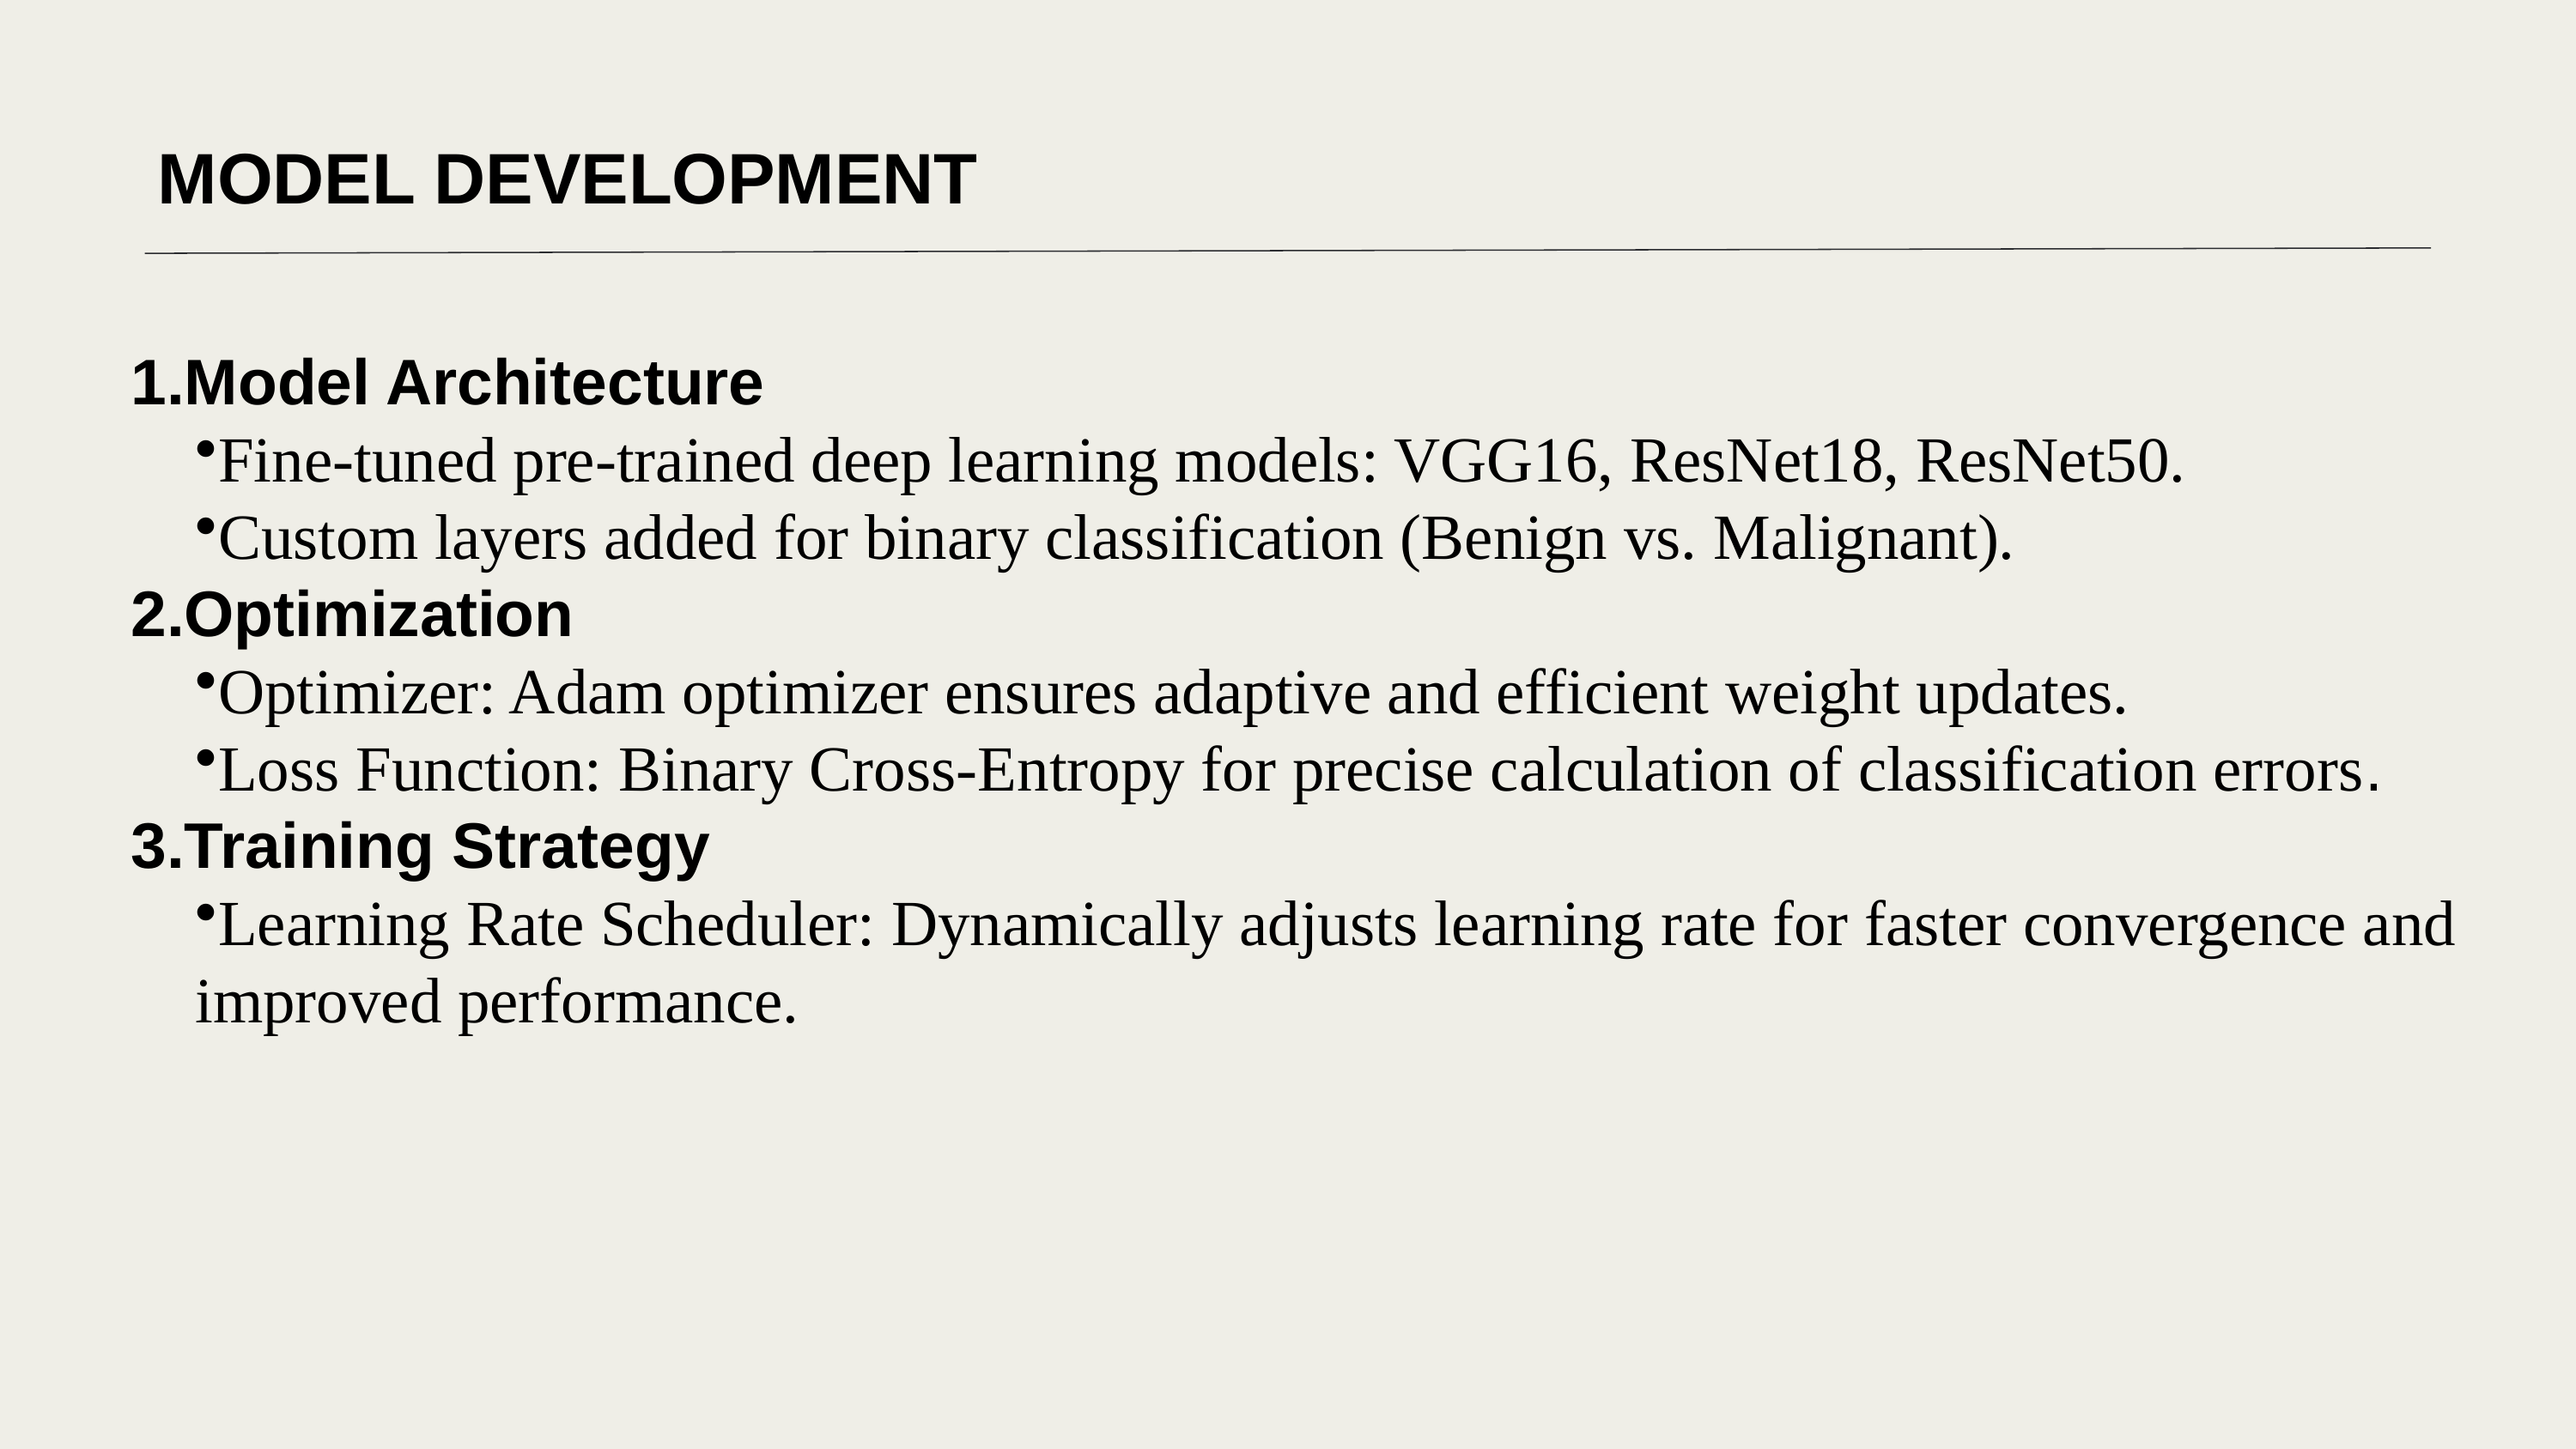

MODEL DEVELOPMENT

Model Architecture
Fine-tuned pre-trained deep learning models: VGG16, ResNet18, ResNet50.
Custom layers added for binary classification (Benign vs. Malignant).
Optimization
Optimizer: Adam optimizer ensures adaptive and efficient weight updates.
Loss Function: Binary Cross-Entropy for precise calculation of classification errors.
Training Strategy
Learning Rate Scheduler: Dynamically adjusts learning rate for faster convergence and improved performance.